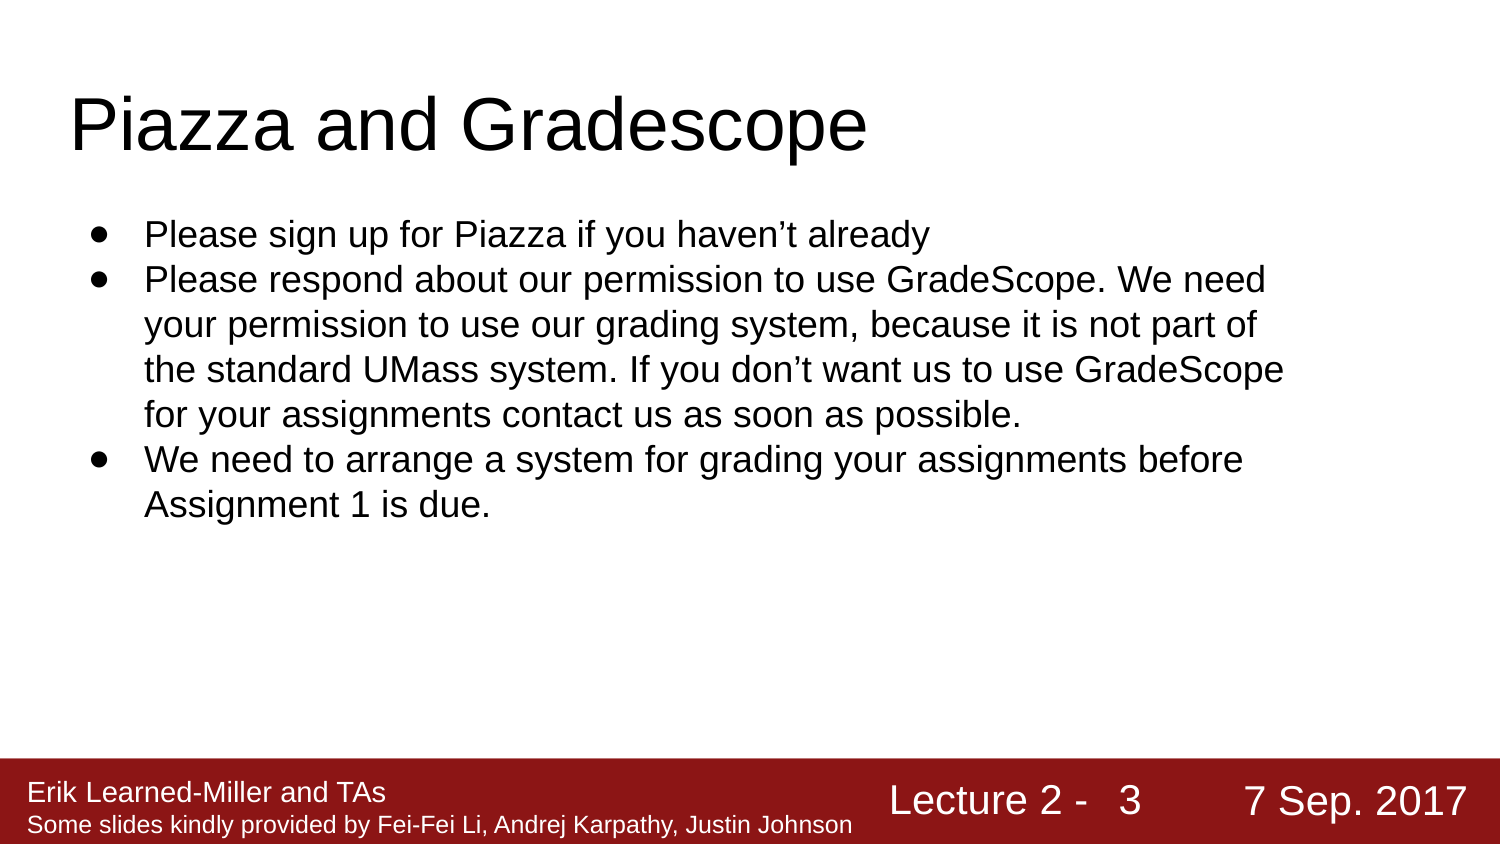

Piazza and Gradescope

Please sign up for Piazza if you haven’t already
Please respond about our permission to use GradeScope. We need your permission to use our grading system, because it is not part of the standard UMass system. If you don’t want us to use GradeScope for your assignments contact us as soon as possible.
We need to arrange a system for grading your assignments before Assignment 1 is due.

3